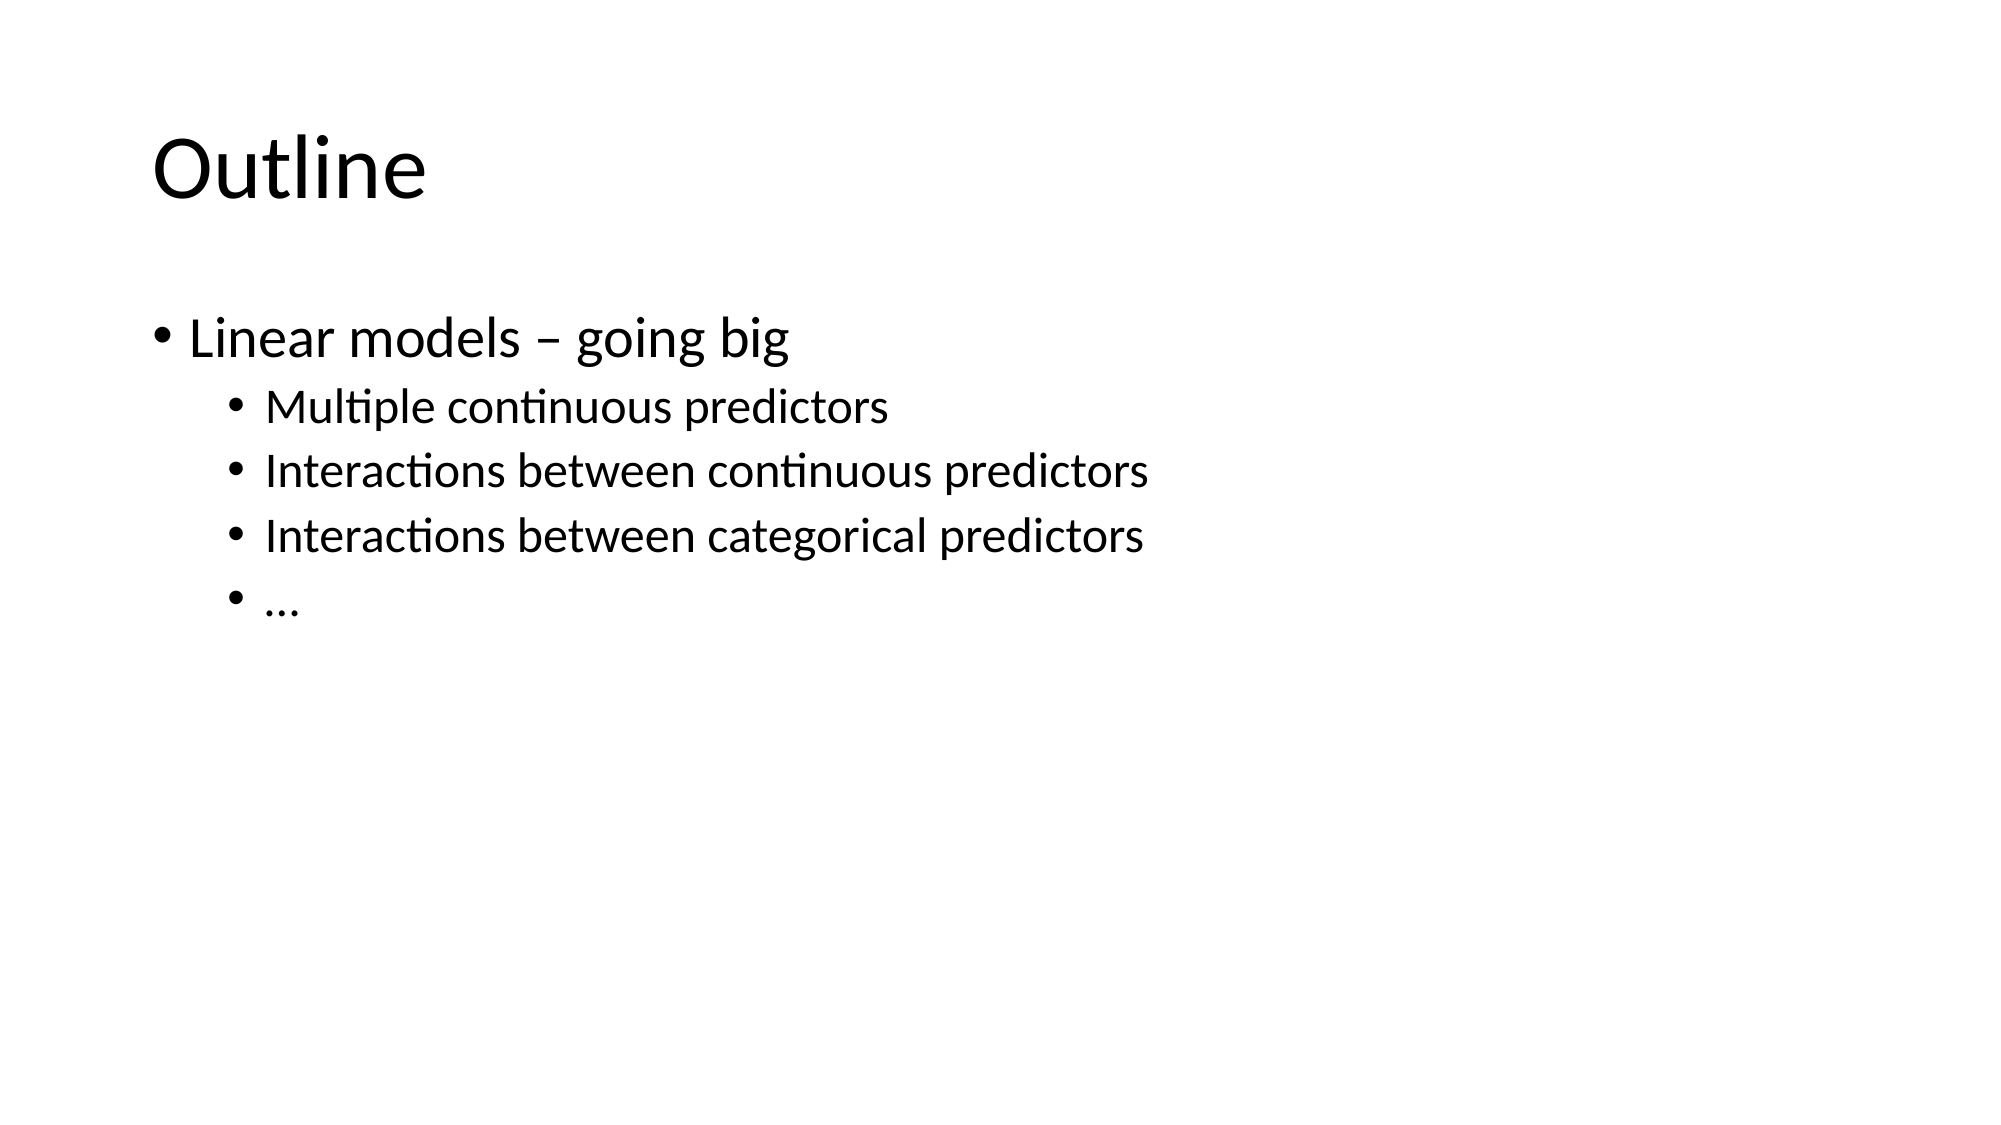

# Outline
Linear models – going big
Multiple continuous predictors
Interactions between continuous predictors
Interactions between categorical predictors
…